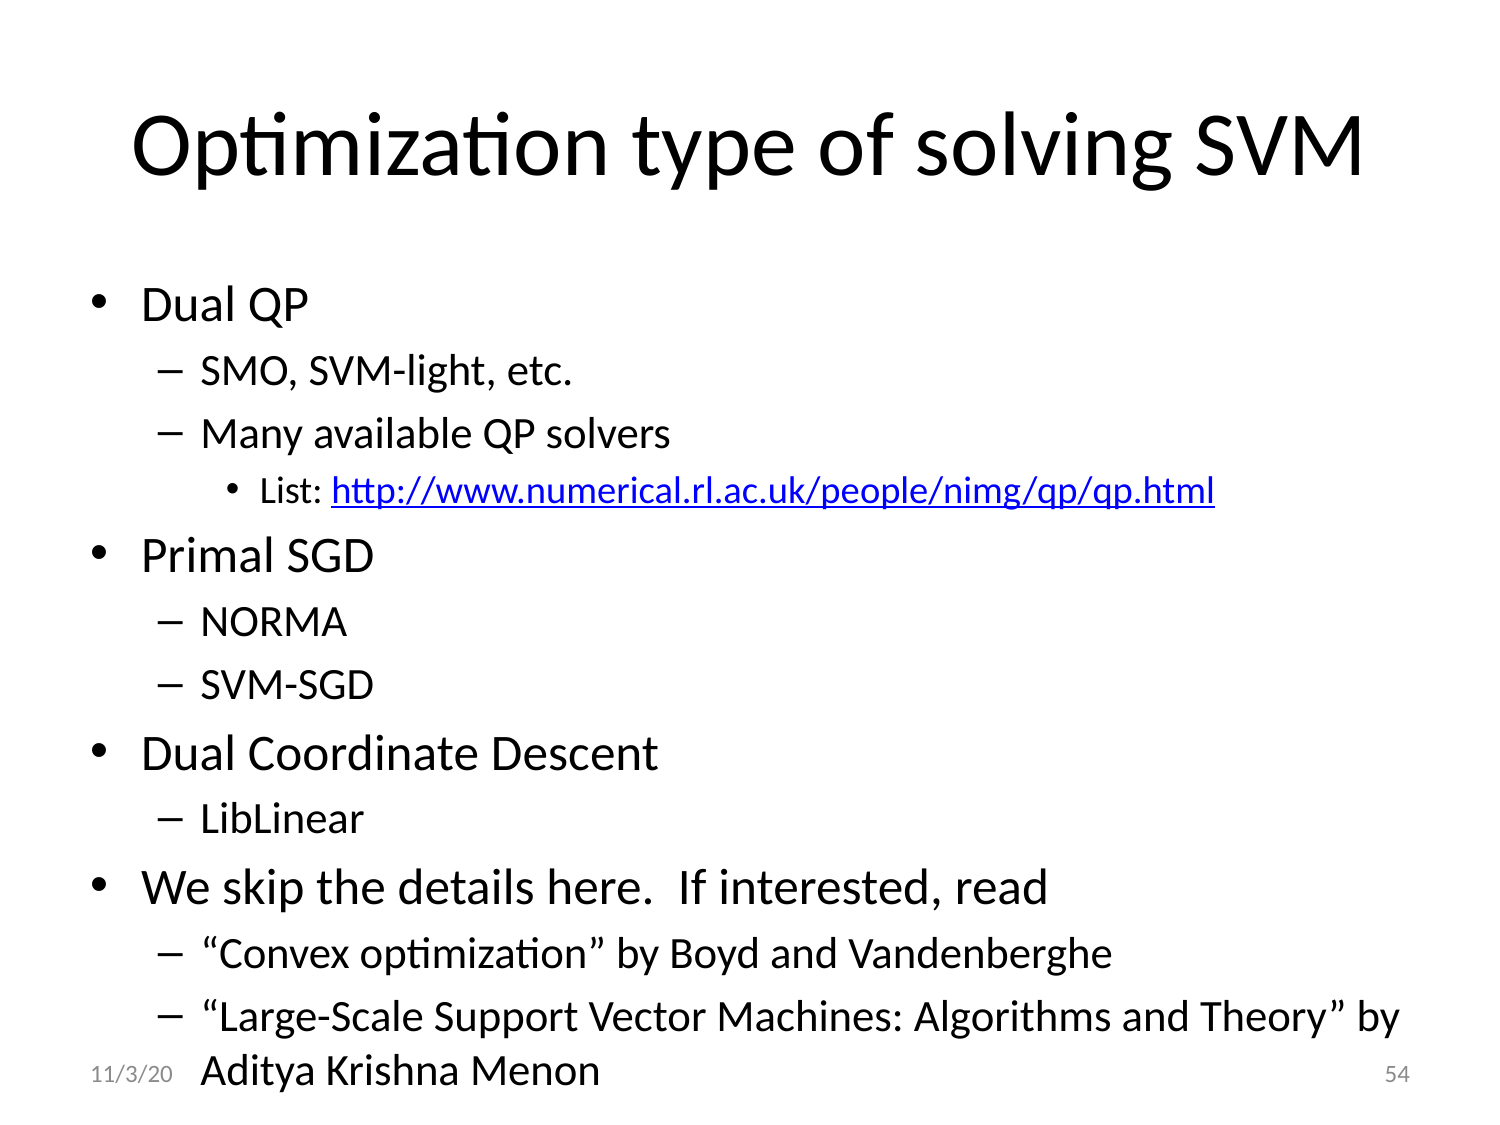

# Optimization type of solving SVM
Dual QP
SMO, SVM-light, etc.
Many available QP solvers
List: http://www.numerical.rl.ac.uk/people/nimg/qp/qp.html
Primal SGD
NORMA
SVM-SGD
Dual Coordinate Descent
LibLinear
We skip the details here.  If interested, read
“Convex optimization” by Boyd and Vandenberghe
“Large-Scale Support Vector Machines: Algorithms and Theory” by Aditya Krishna Menon
11/3/20
54